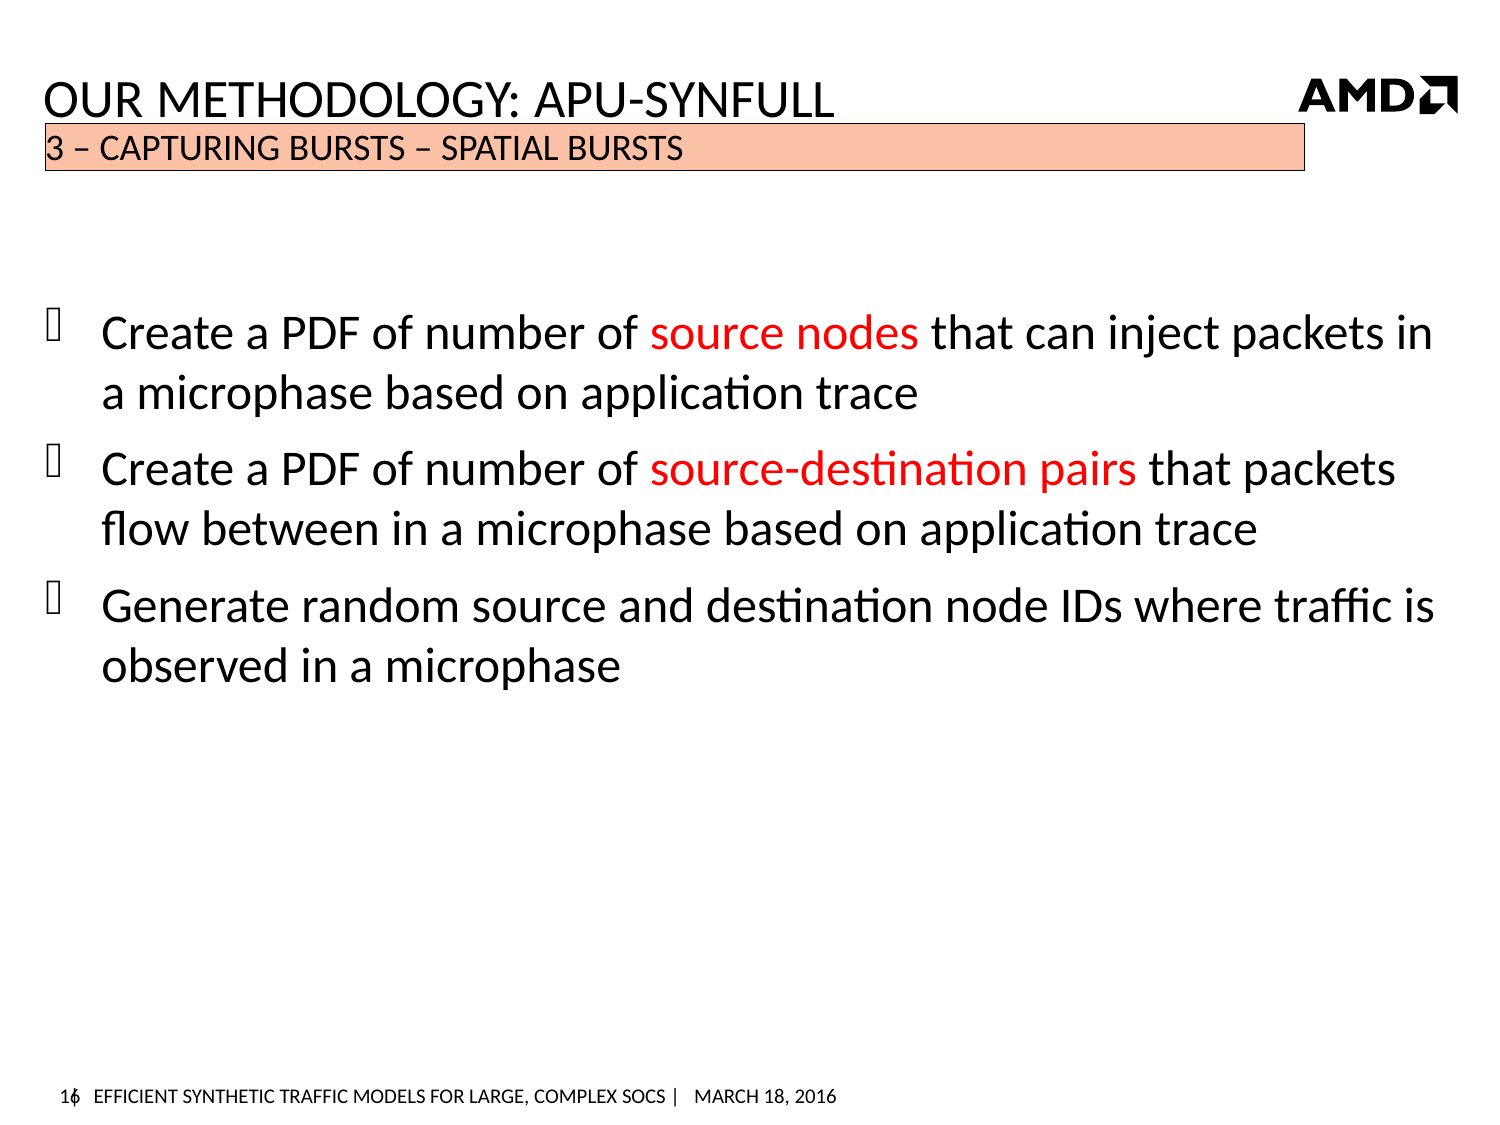

# Our Methodology: APU-SynFull
3 – Capturing Bursts – Spatial Bursts
Create a PDF of number of source nodes that can inject packets in a microphase based on application trace
Create a PDF of number of source-destination pairs that packets flow between in a microphase based on application trace
Generate random source and destination node IDs where traffic is observed in a microphase